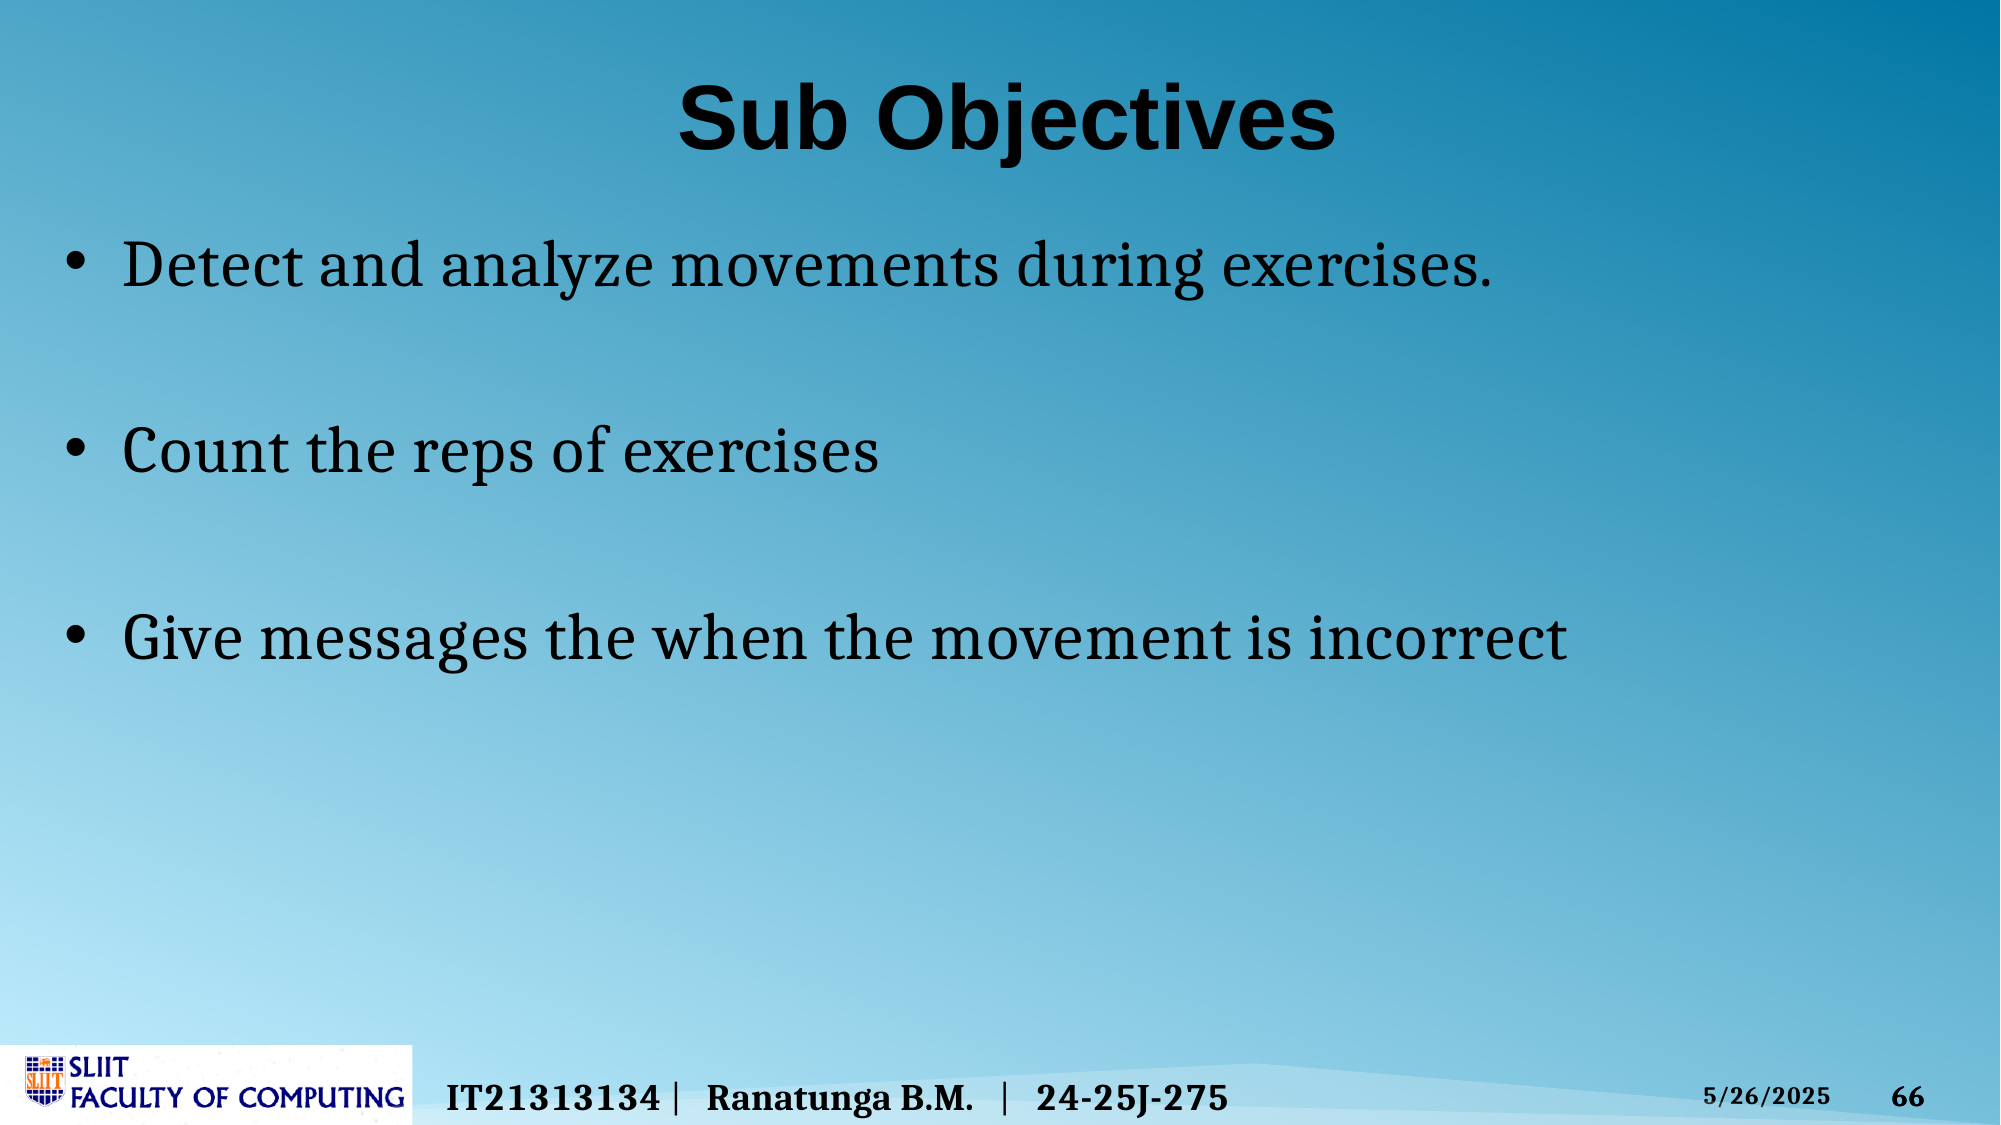

Sub Objectives
Detect and analyze movements during exercises.

Count the reps of exercises

Give messages the when the movement is incorrect
IT21313134 |   Ranatunga B.M.   |   24-25J-275